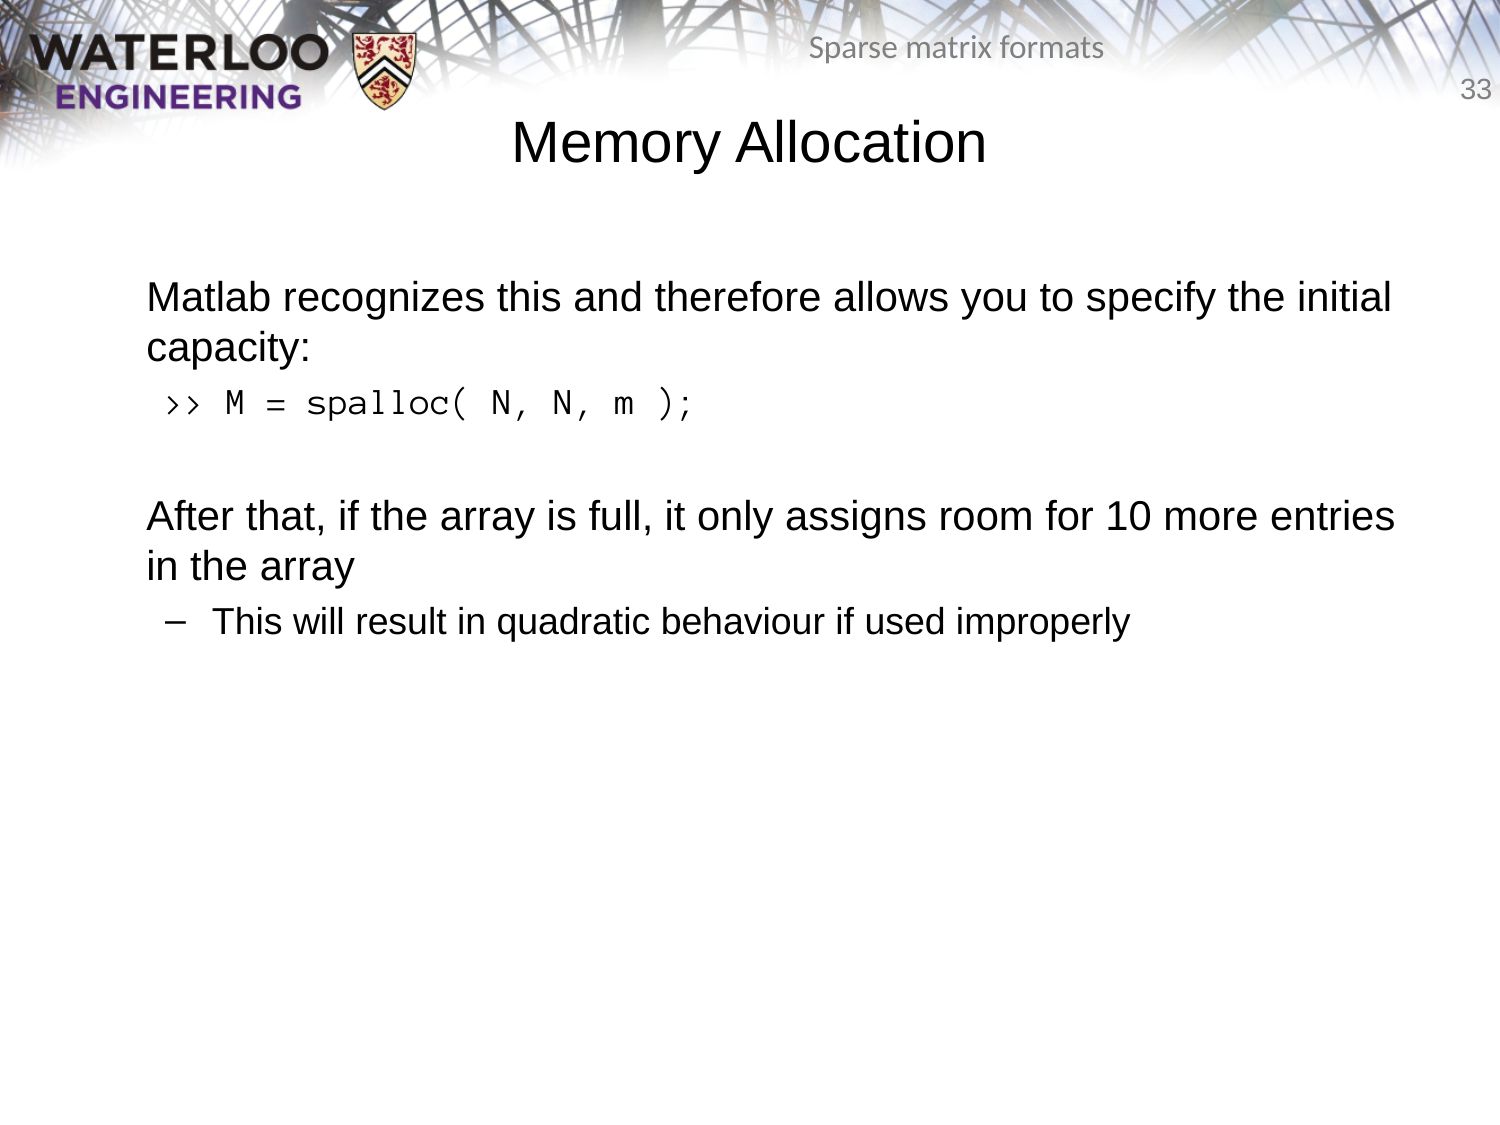

# Memory Allocation
	Matlab recognizes this and therefore allows you to specify the initial capacity:
>> M = spalloc( N, N, m );

	After that, if the array is full, it only assigns room for 10 more entries in the array
This will result in quadratic behaviour if used improperly